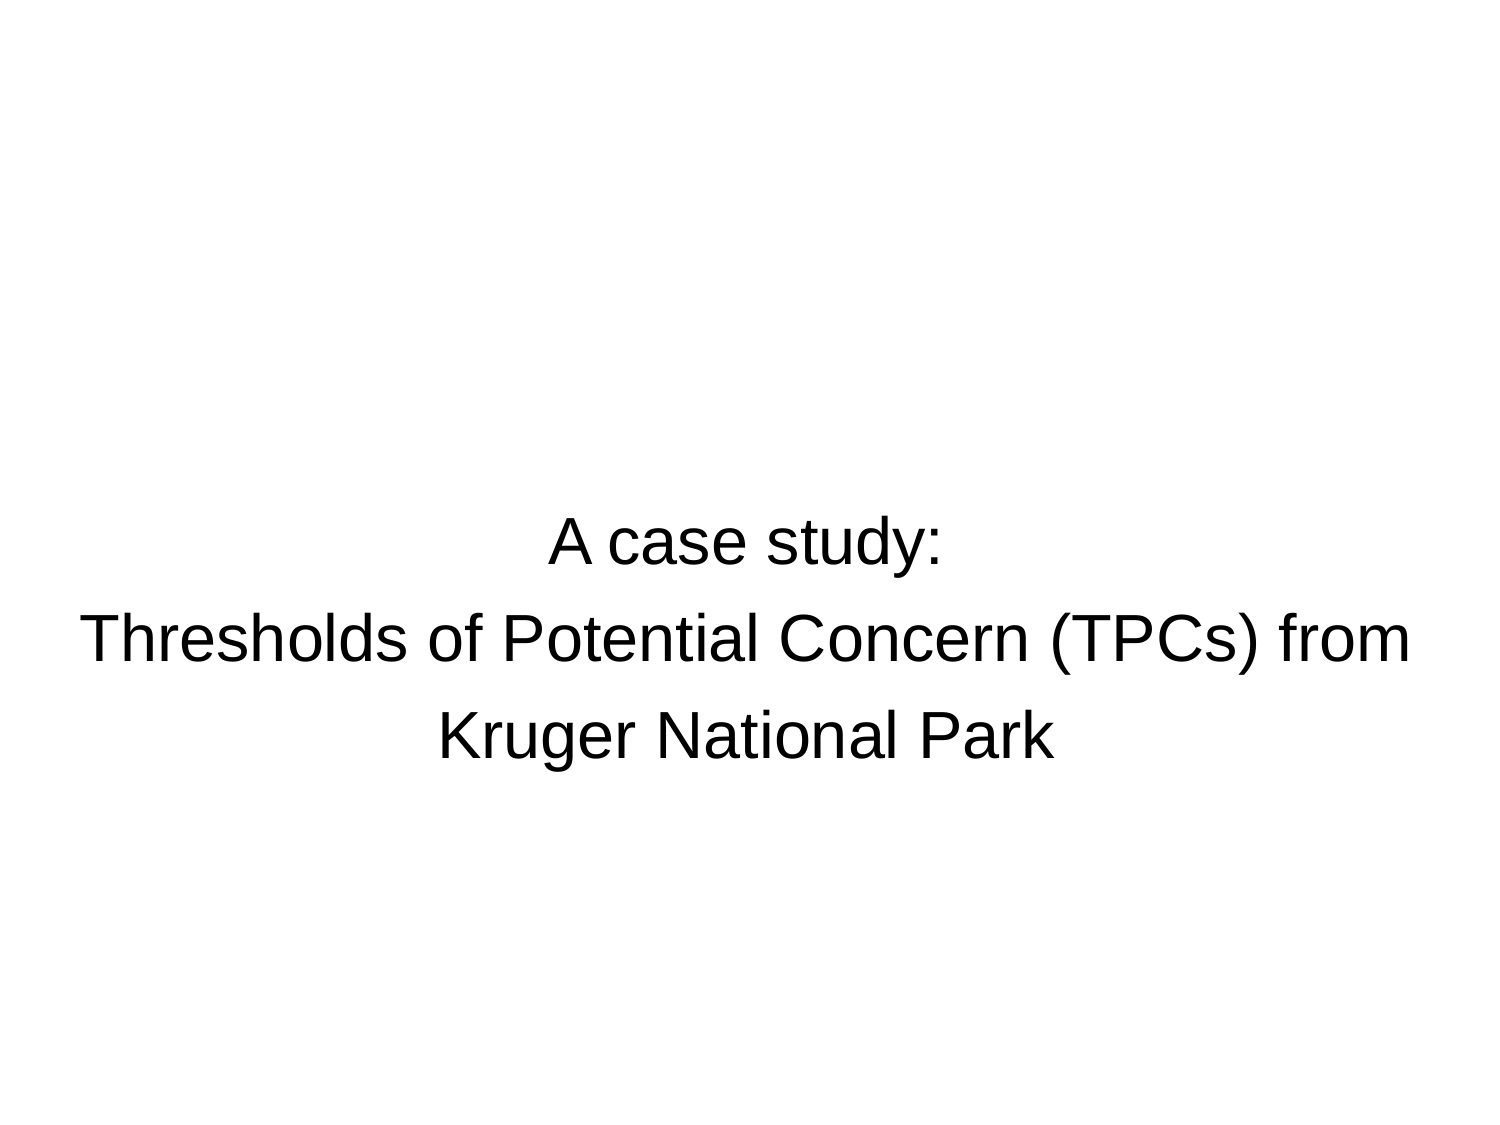

A case study:
Thresholds of Potential Concern (TPCs) from
Kruger National Park